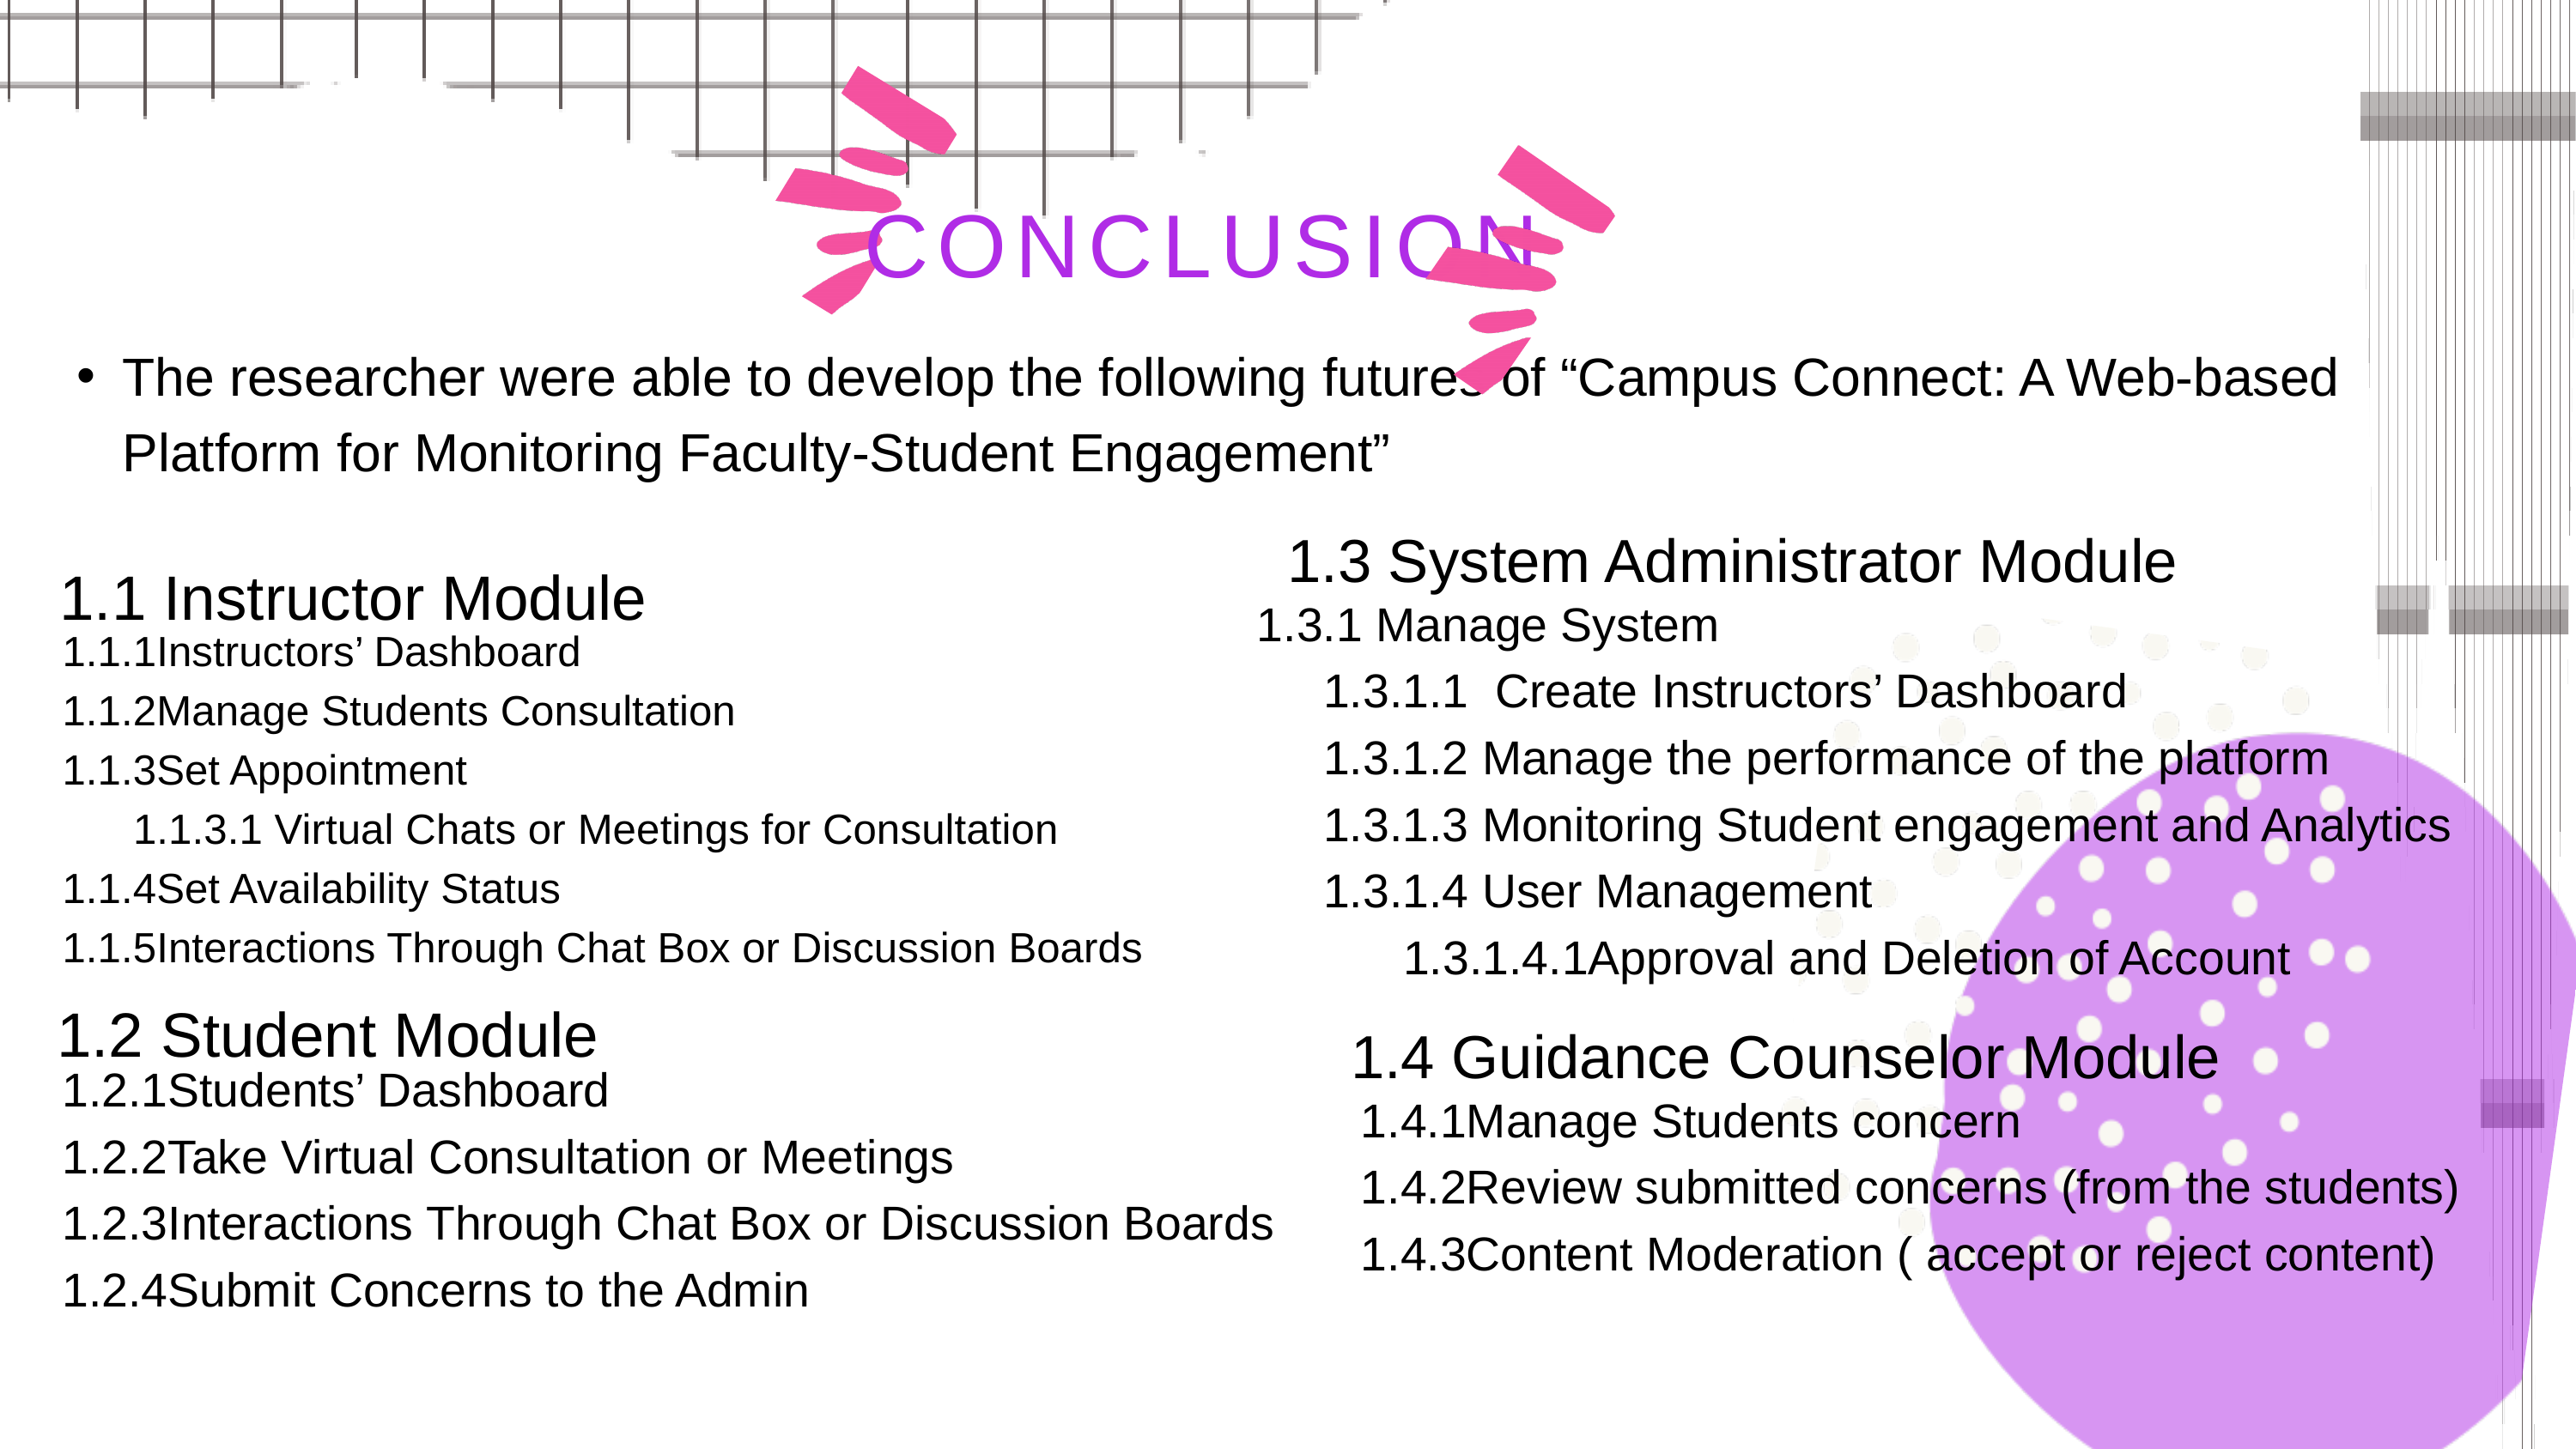

CONCLUSION
The researcher were able to develop the following futures of “Campus Connect: A Web-based Platform for Monitoring Faculty-Student Engagement”

1.3 System Administrator Module
1.1 Instructor Module

1.1.1Instructors’ Dashboard
1.1.2Manage Students Consultation
1.1.3Set Appointment
      1.1.3.1 Virtual Chats or Meetings for Consultation
1.1.4Set Availability Status
1.1.5Interactions Through Chat Box or Discussion Boards

1.3.1 Manage System
     1.3.1.1  Create Instructors’ Dashboard
     1.3.1.2 Manage the performance of the platform
     1.3.1.3 Monitoring Student engagement and Analytics
     1.3.1.4 User Management
           1.3.1.4.1Approval and Deletion of Account

1.2 Student Module

1.2.1Students’ Dashboard
1.2.2Take Virtual Consultation or Meetings
1.2.3Interactions Through Chat Box or Discussion Boards
1.2.4Submit Concerns to the Admin

1.4 Guidance Counselor Module
1.4.1Manage Students concern
1.4.2Review submitted concerns (from the students)
1.4.3Content Moderation ( accept or reject content)